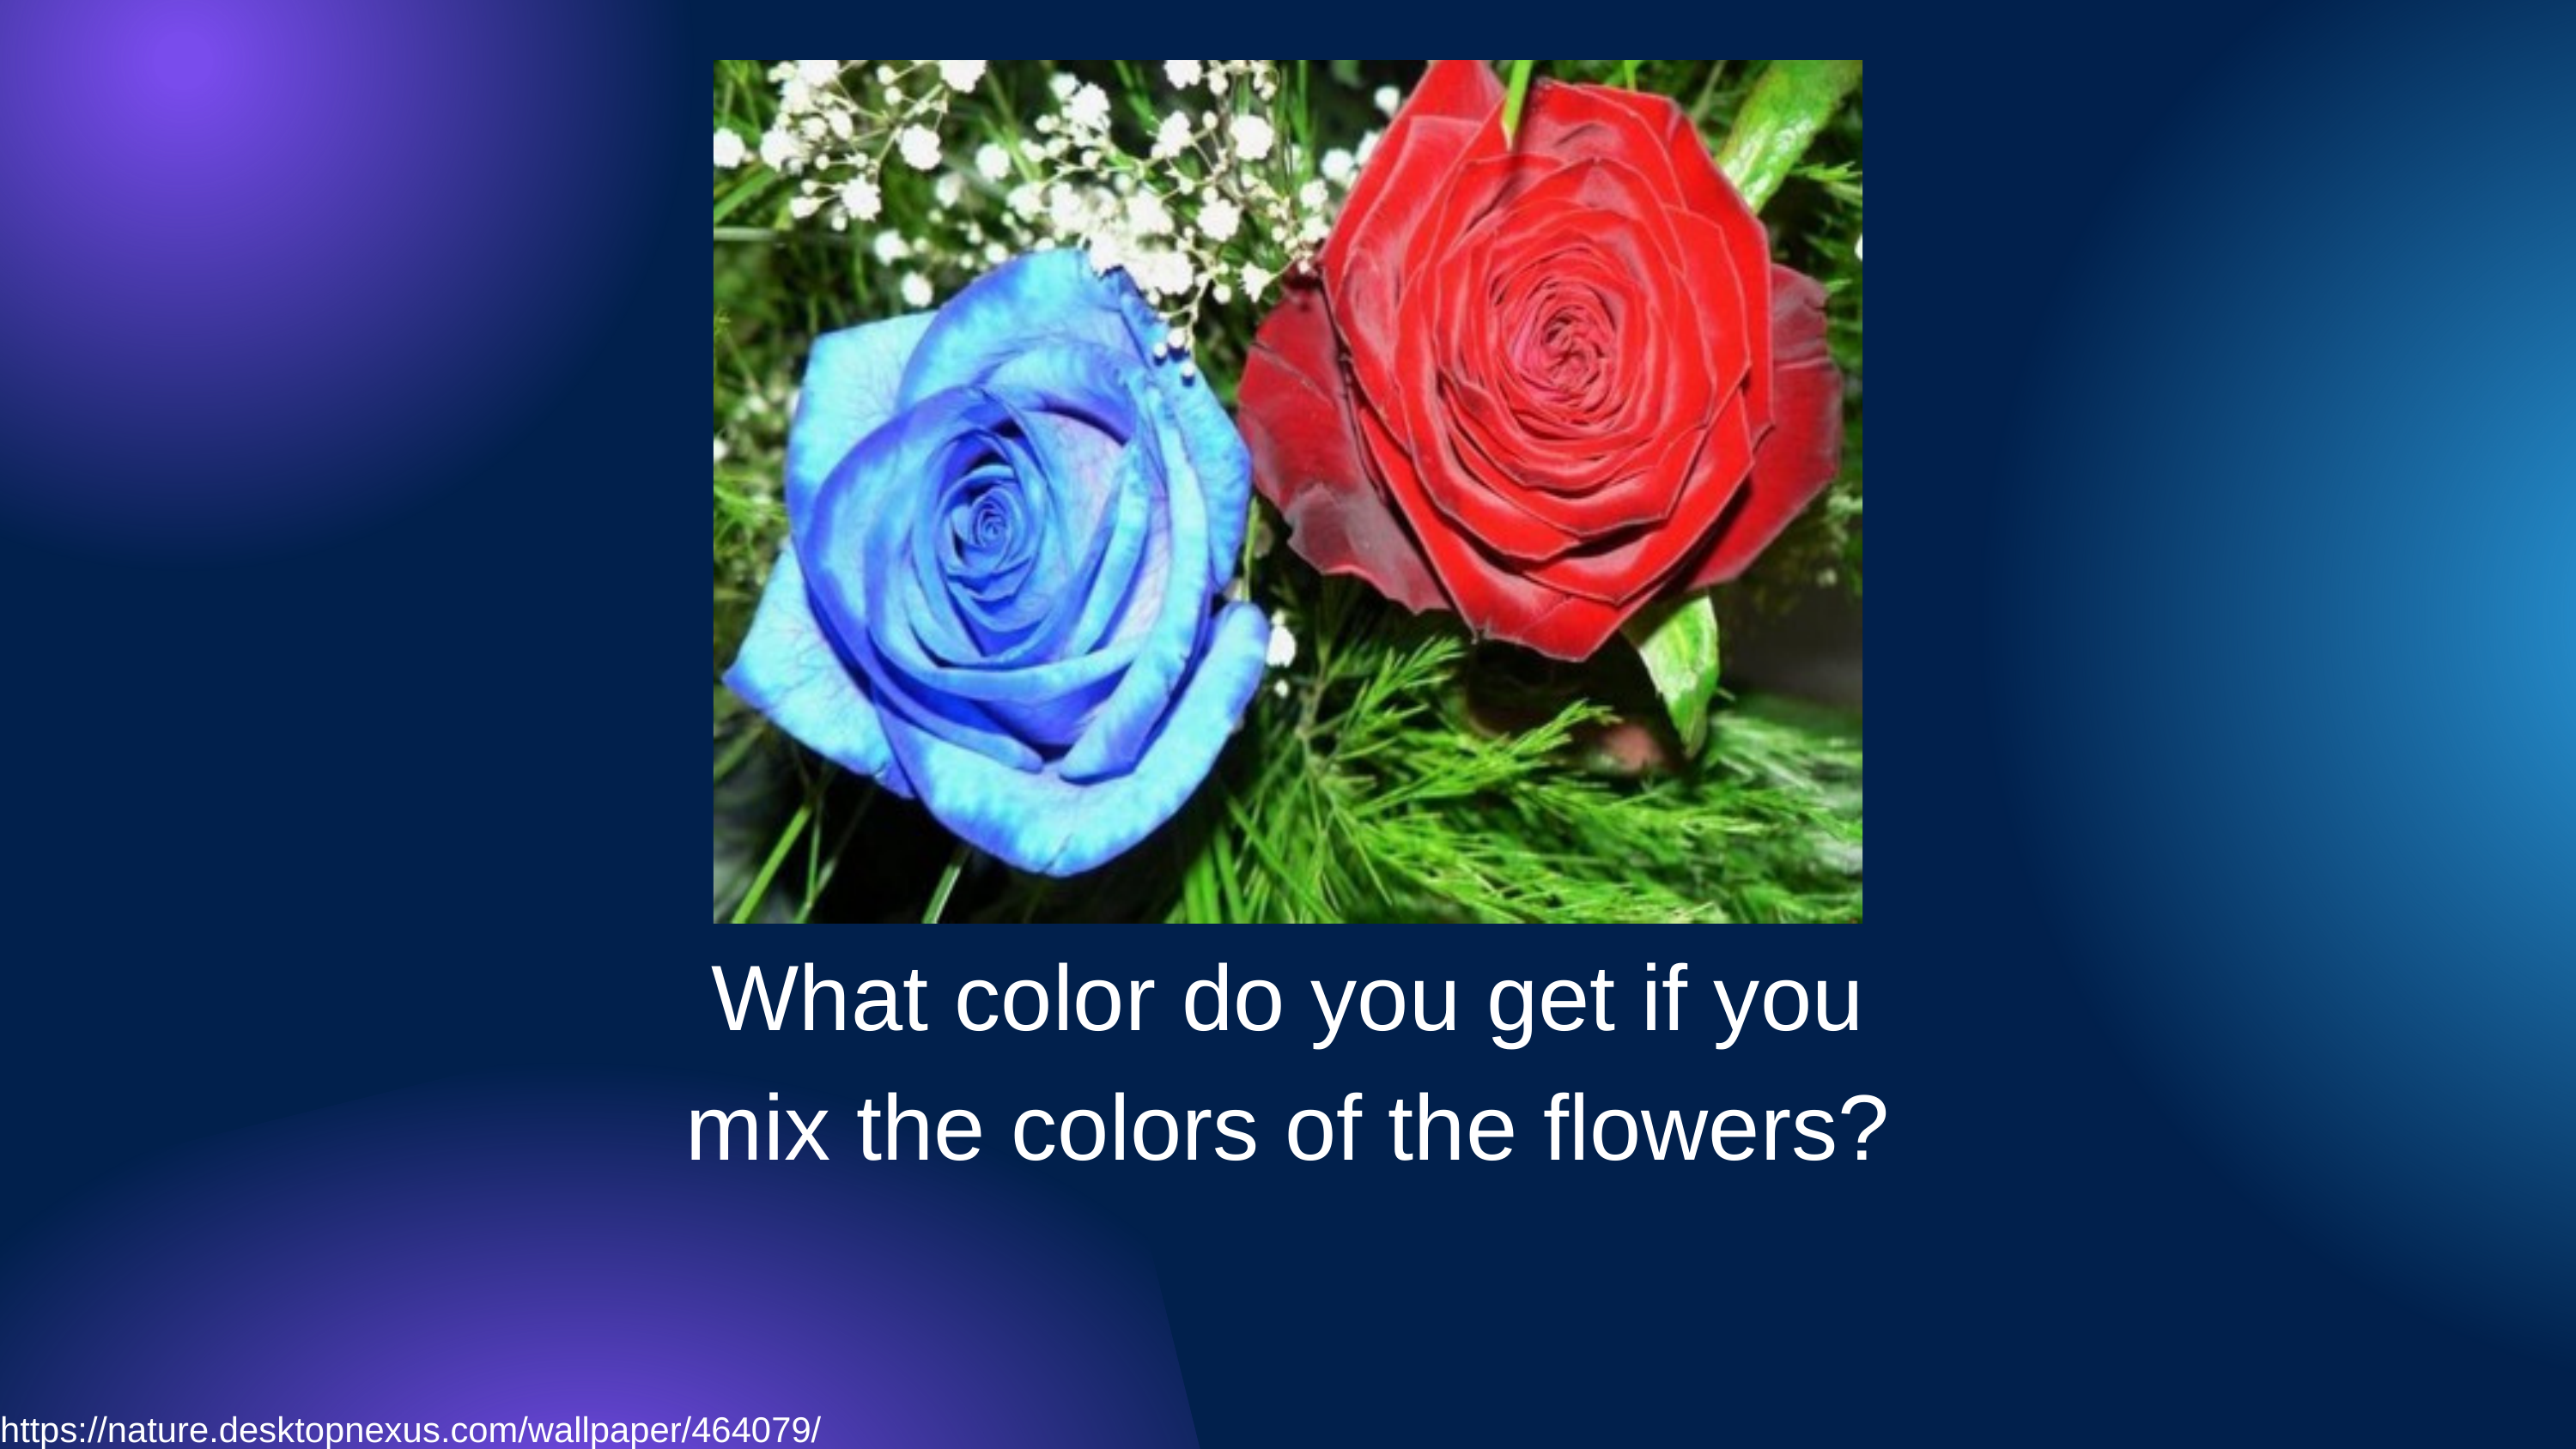

What color do you get if you mix the colors of the flowers?

https://nature.desktopnexus.com/wallpaper/464079/